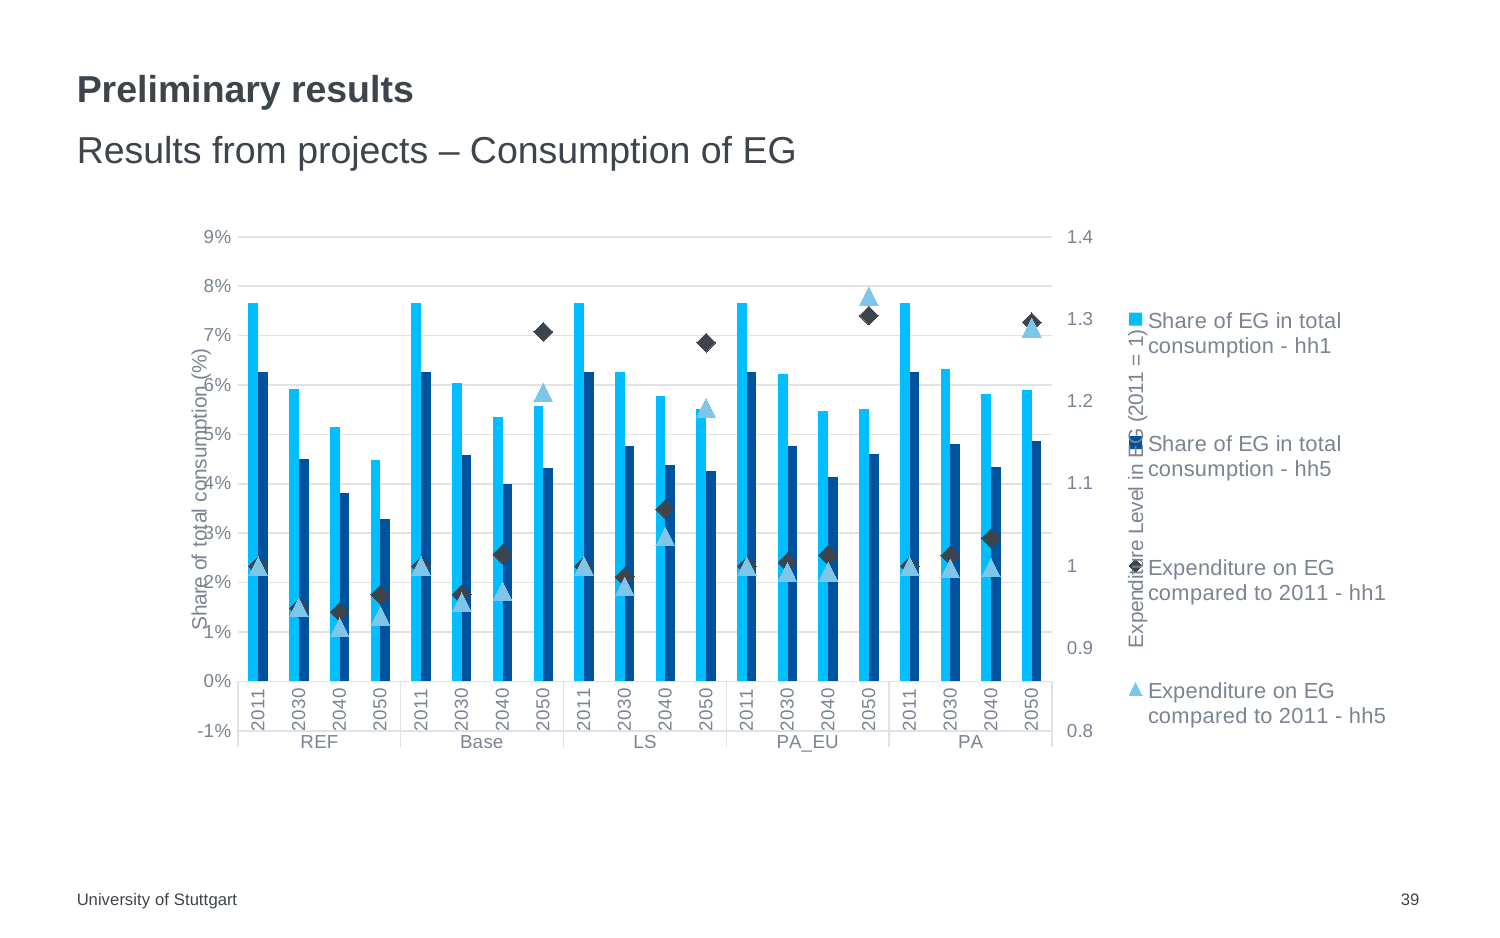

# Preliminary results
Results from projects – Consumption of EG

### Chart

| Category | Share of EG in total consumption - hh1 | Share of EG in total consumption - hh5 | Expenditure on EG compared to 2011 - hh1 | Expenditure on EG compared to 2011 - hh5 |
|---|---|---|---|---|
| 2011 | 0.07664691919577628 | 0.06255949633443085 | 1.0 | 1.0 |
| 2030 | 0.059190370299227774 | 0.045080928812322035 | 0.9490986851279465 | 0.9499247387770595 |
| 2040 | 0.051451967749028896 | 0.03809445386363235 | 0.9442446457048456 | 0.9256582854585995 |
| 2050 | 0.044734586856500856 | 0.03281226315152985 | 0.9652967670135182 | 0.9395465403877051 |
| 2011 | 0.07664691919577626 | 0.06255949633443084 | 1.0 | 1.0 |
| 2030 | 0.06040916322764949 | 0.04586306947564588 | 0.9653759941528778 | 0.9565336593274562 |
| 2040 | 0.05362324632866218 | 0.040043457332632273 | 1.0145640439095556 | 0.9699437629902814 |
| 2050 | 0.055677611667160676 | 0.04315258757631603 | 1.2847123215561371 | 1.2110291845351515 |
| 2011 | 0.07664691919577626 | 0.06255949633443084 | 1.0 | 1.0 |
| 2030 | 0.06260084513872818 | 0.047614930259042065 | 0.9870779927207157 | 0.9752494807569708 |
| 2040 | 0.05785190695833531 | 0.04383148428849795 | 1.06926426232881 | 1.035858333126166 |
| 2050 | 0.055092718023524605 | 0.04259917205714381 | 1.2714771386002428 | 1.1921314120277735 |
| 2011 | 0.07664691919577626 | 0.06255949633443084 | 1.0 | 1.0 |
| 2030 | 0.06231812660401884 | 0.0476024166853348 | 1.0048392754970805 | 0.9925089073997984 |
| 2040 | 0.05470193985936116 | 0.04141728313745531 | 1.0134771706277668 | 0.9933153380869741 |
| 2050 | 0.0551824078877802 | 0.04609809103542314 | 1.304271198262054 | 1.3276334565765087 |
| 2011 | 0.07664691919577626 | 0.06255949633443084 | 1.0 | 1.0 |
| 2030 | 0.06315384776081598 | 0.0480832603714016 | 1.0131875951257387 | 0.997159449578366 |
| 2040 | 0.05826872507633439 | 0.043367763498166324 | 1.0341396568680894 | 0.9983033983324608 |
| 2050 | 0.058990944418634235 | 0.04863268033717016 | 1.2962827145570195 | 1.2895353710711273 |
University of Stuttgart
39